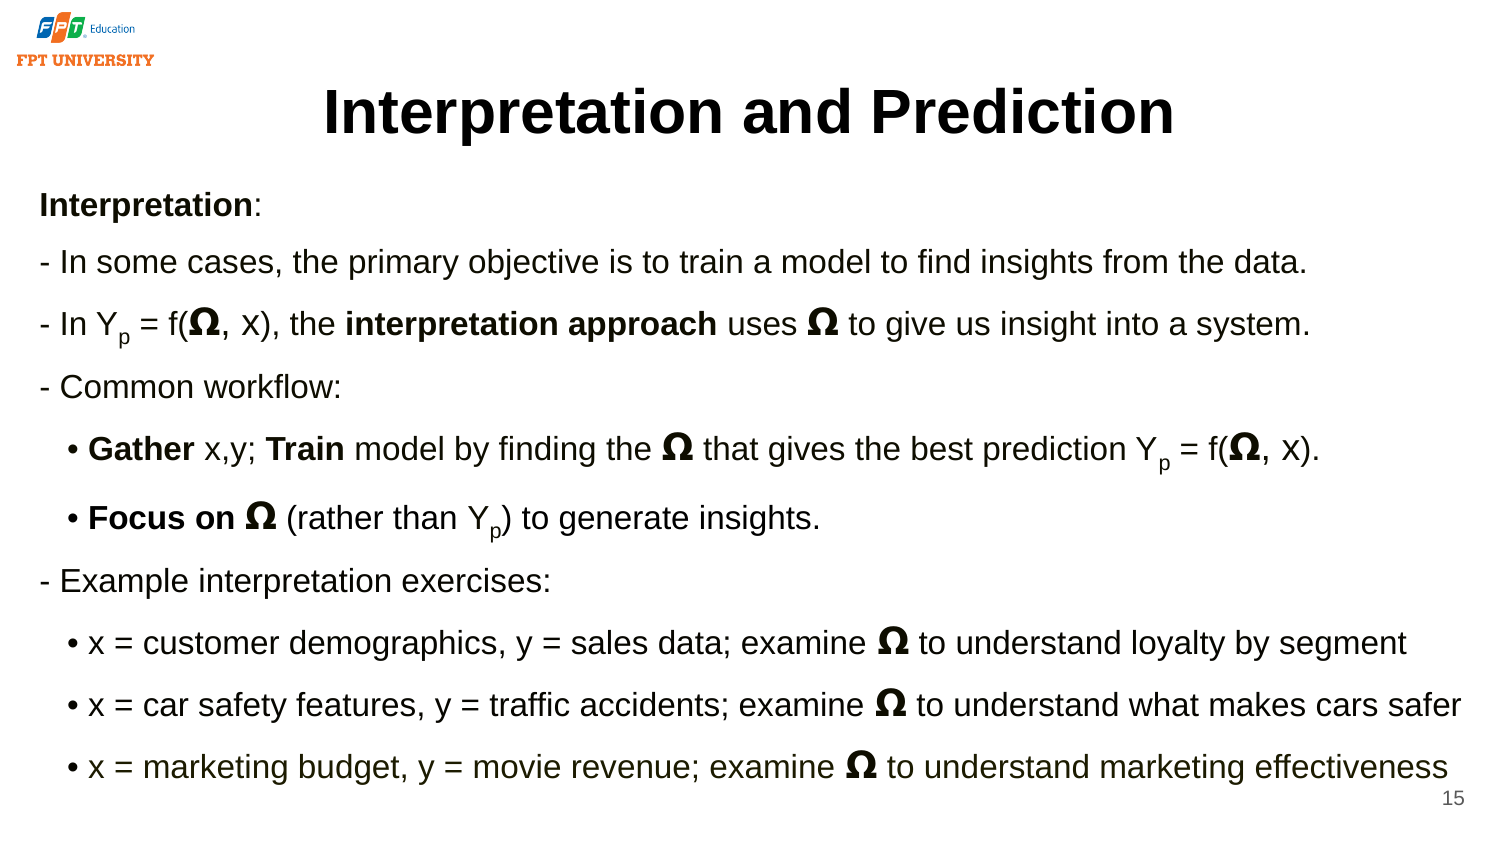

# Interpretation and Prediction
Interpretation:
- In some cases, the primary objective is to train a model to find insights from the data.
- In Yp = f(𝝮, x), the interpretation approach uses 𝝮 to give us insight into a system.
- Common workflow:
   • Gather x,y; Train model by finding the 𝝮 that gives the best prediction Yp = f(𝝮, x).
   • Focus on 𝝮 (rather than Yp) to generate insights.
- Example interpretation exercises:
   • x = customer demographics, y = sales data; examine 𝝮 to understand loyalty by segment
   • x = car safety features, y = traffic accidents; examine 𝝮 to understand what makes cars safer
   • x = marketing budget, y = movie revenue; examine 𝝮 to understand marketing effectiveness
15